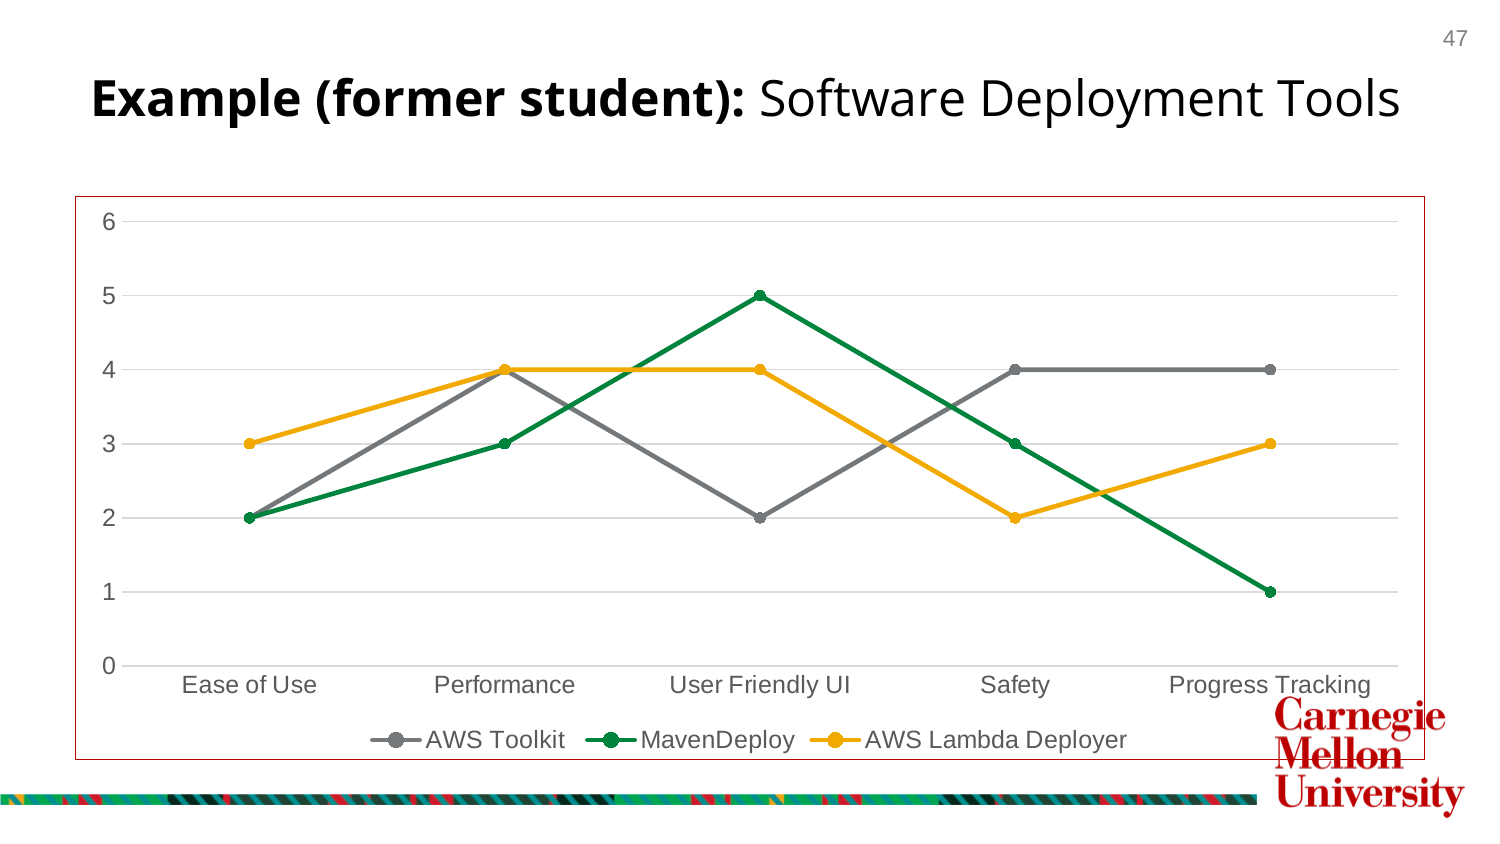

# Example (former student): Software Deployment Tools

### Chart

| Category | AWS Toolkit  | MavenDeploy | AWS Lambda Deployer |
|---|---|---|---|
| Ease of Use | 2.0 | 2.0 | 3.0 |
| Performance | 4.0 | 3.0 | 4.0 |
| User Friendly UI | 2.0 | 5.0 | 4.0 |
| Safety | 4.0 | 3.0 | 2.0 |
| Progress Tracking | 4.0 | 1.0 | 3.0 |